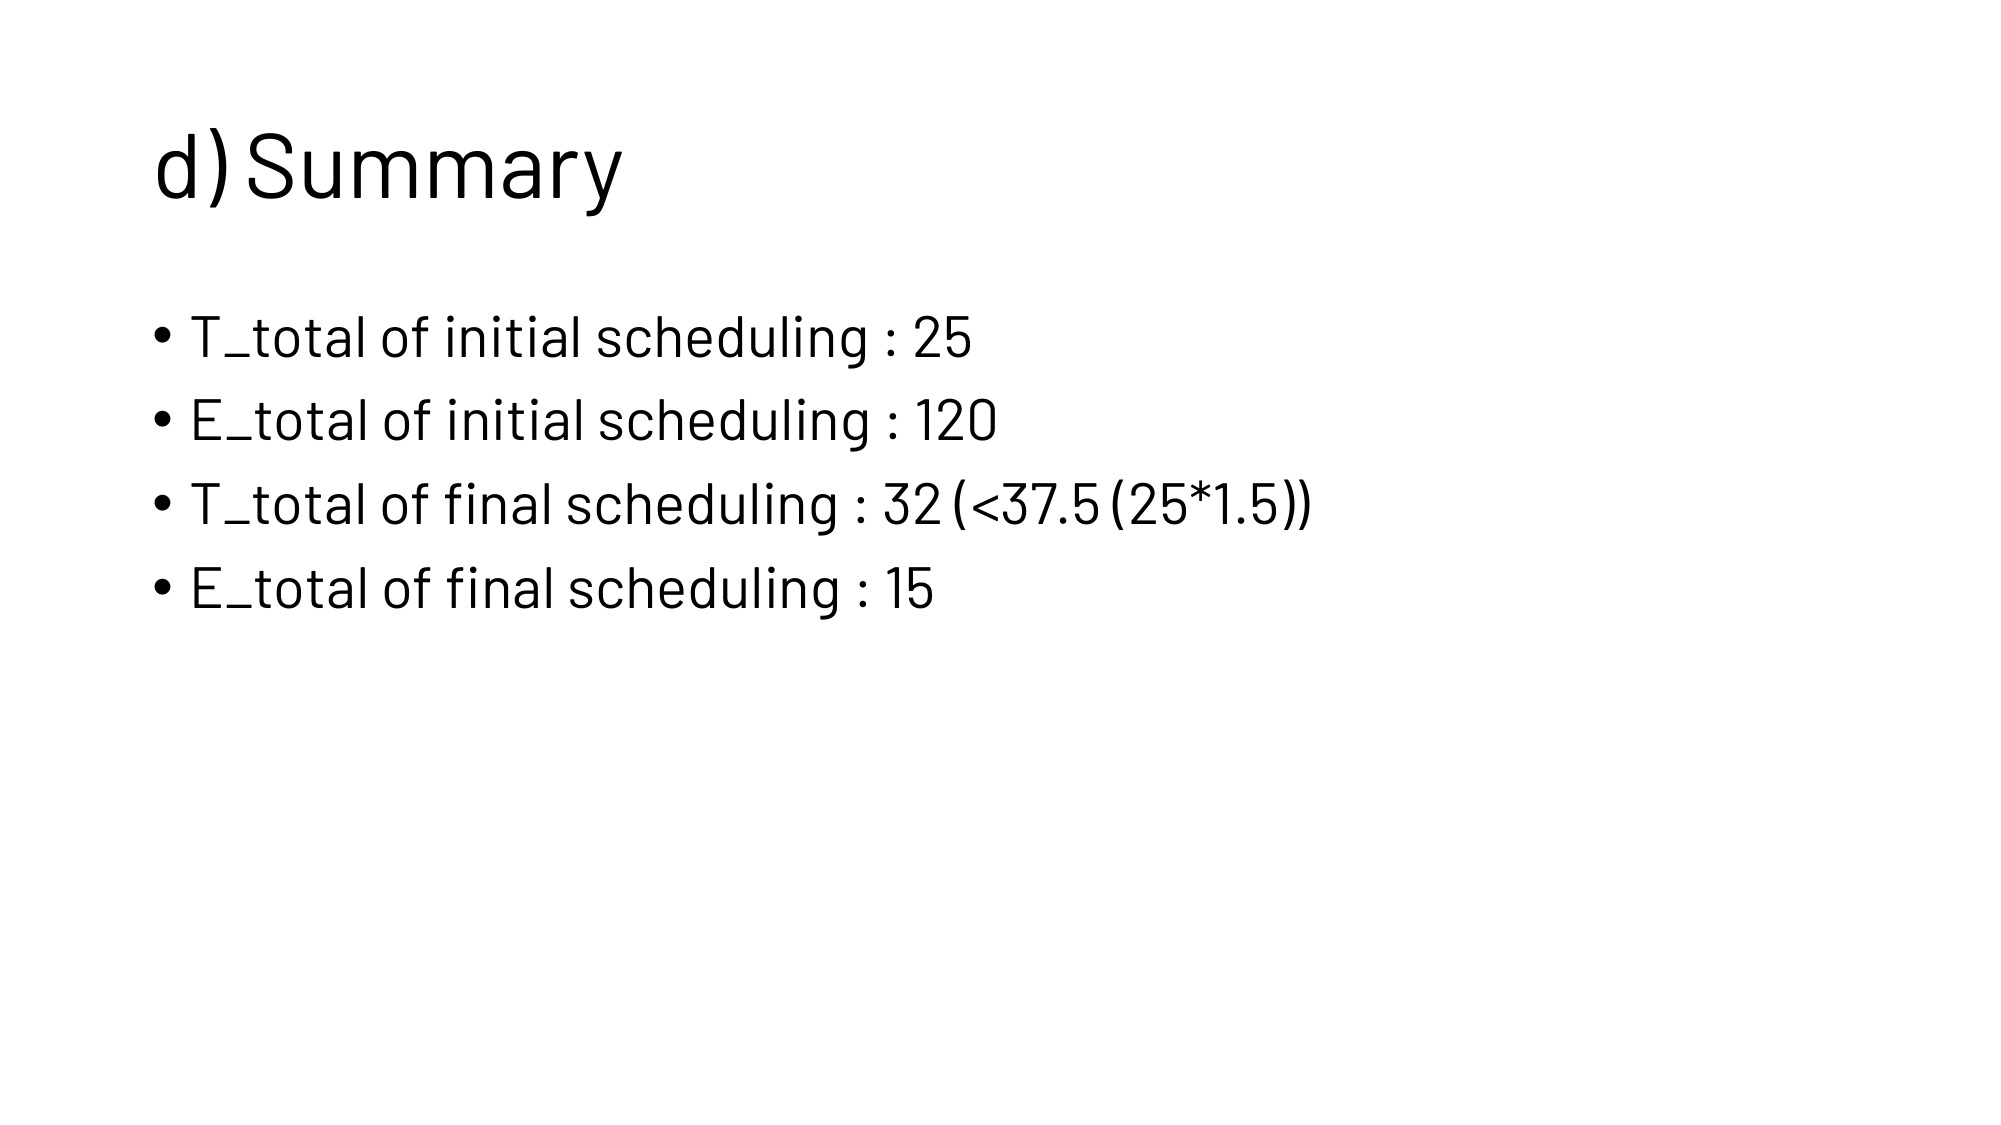

# d) Summary
T_total of initial scheduling : 25
E_total of initial scheduling : 120
T_total of final scheduling : 32 (<37.5 (25*1.5))
E_total of final scheduling : 15